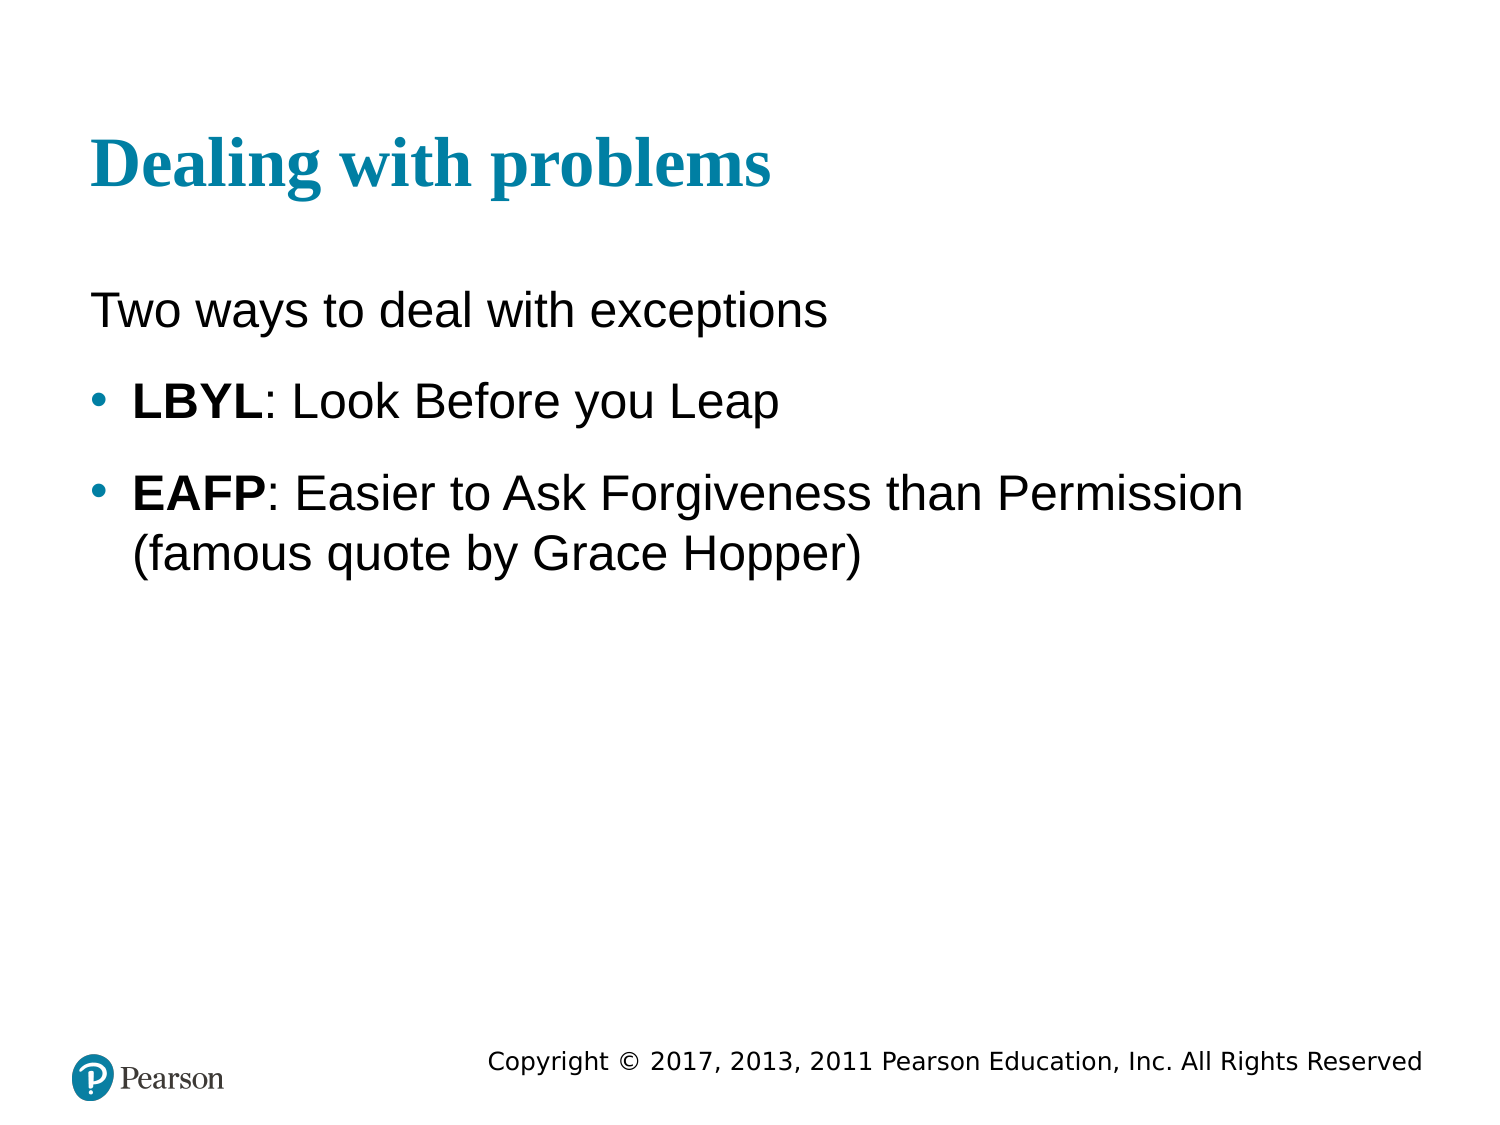

# Dealing with problems
Two ways to deal with exceptions
L B Y L: Look Before you Leap
E A F P: Easier to Ask Forgiveness than Permission (famous quote by Grace Hopper)